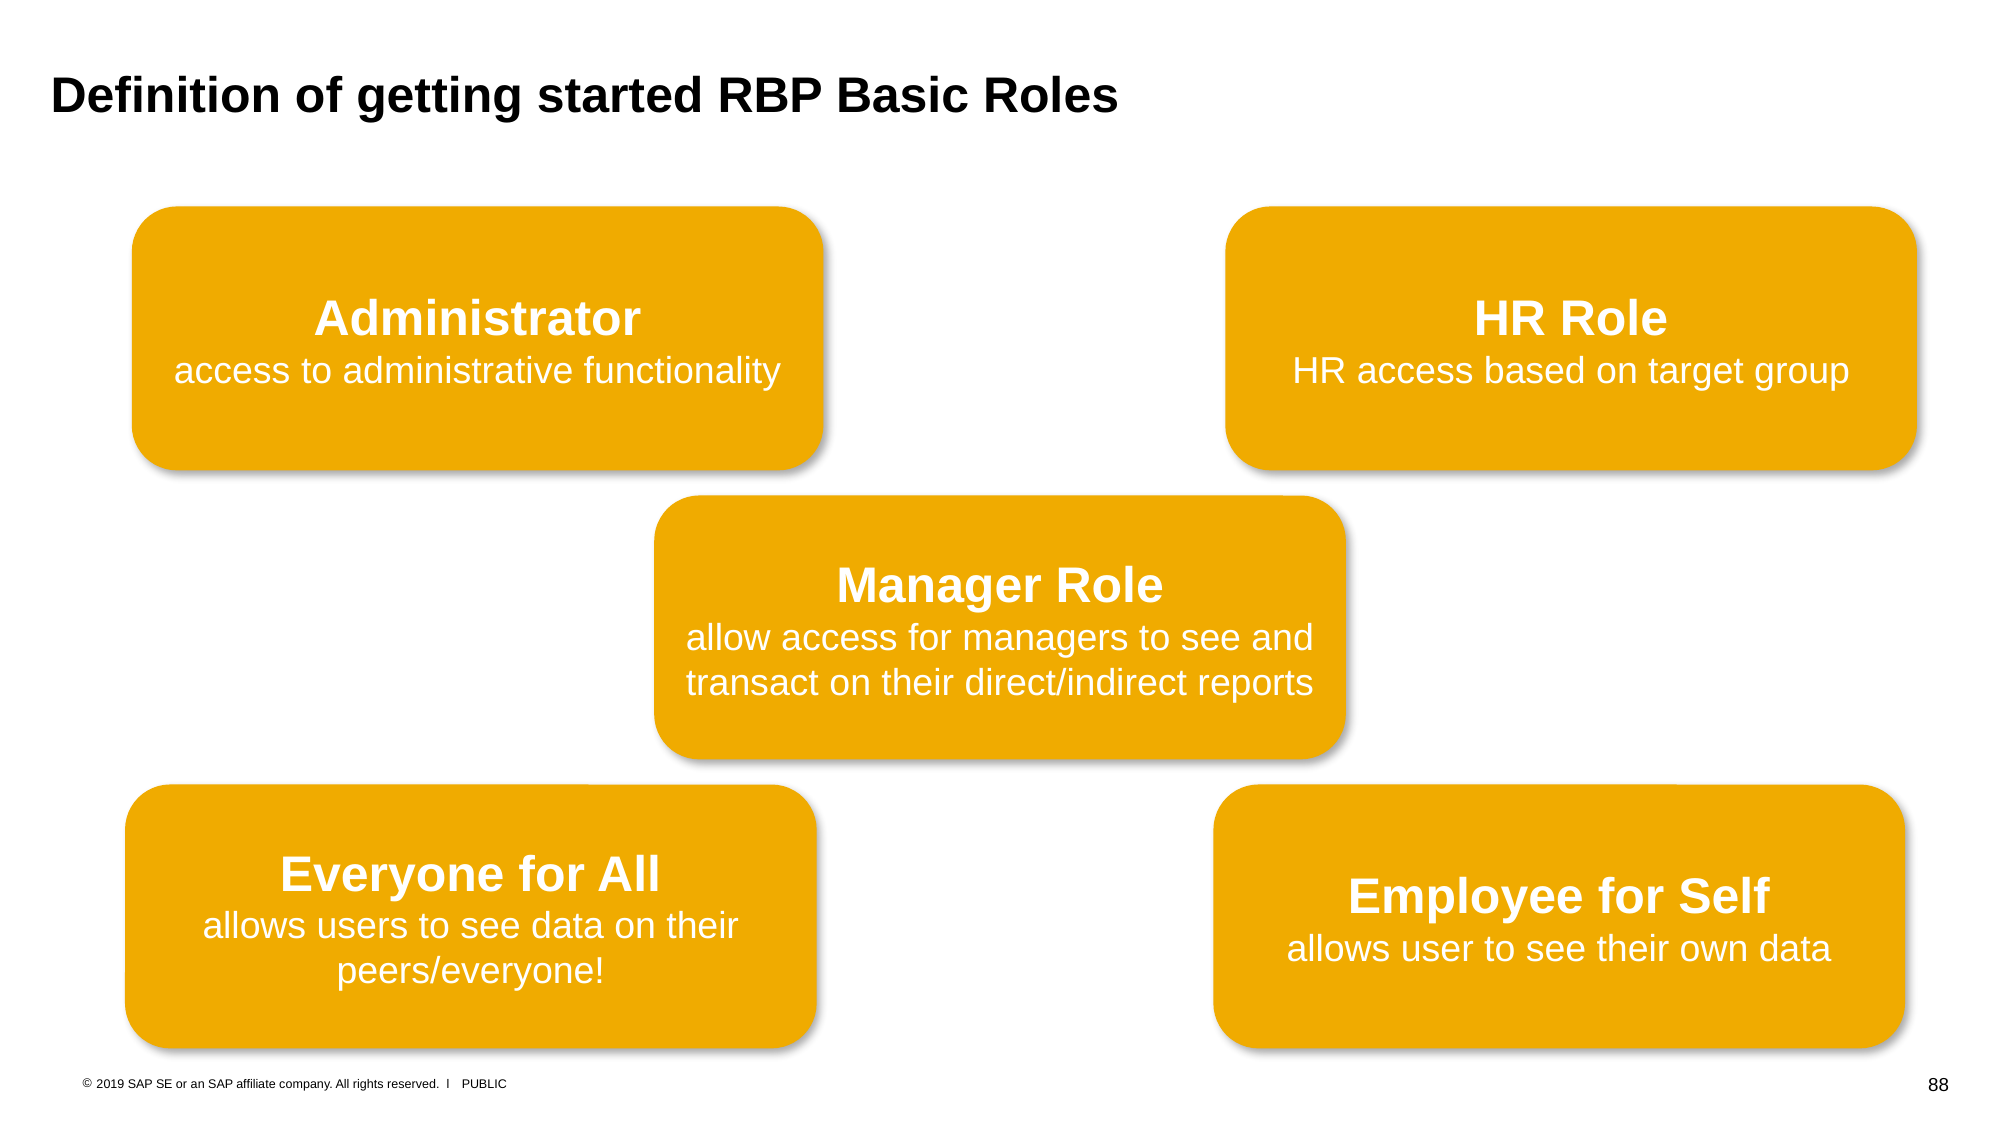

Definition of getting started RBP Basic Roles

Administrator
access to administrative functionality

HR Role
HR access based on target group

Manager Role
allow access for managers to see and transact on their direct/indirect reports

Everyone for All
allows users to see data on their peers/everyone!

Employee for Self
allows user to see their own data